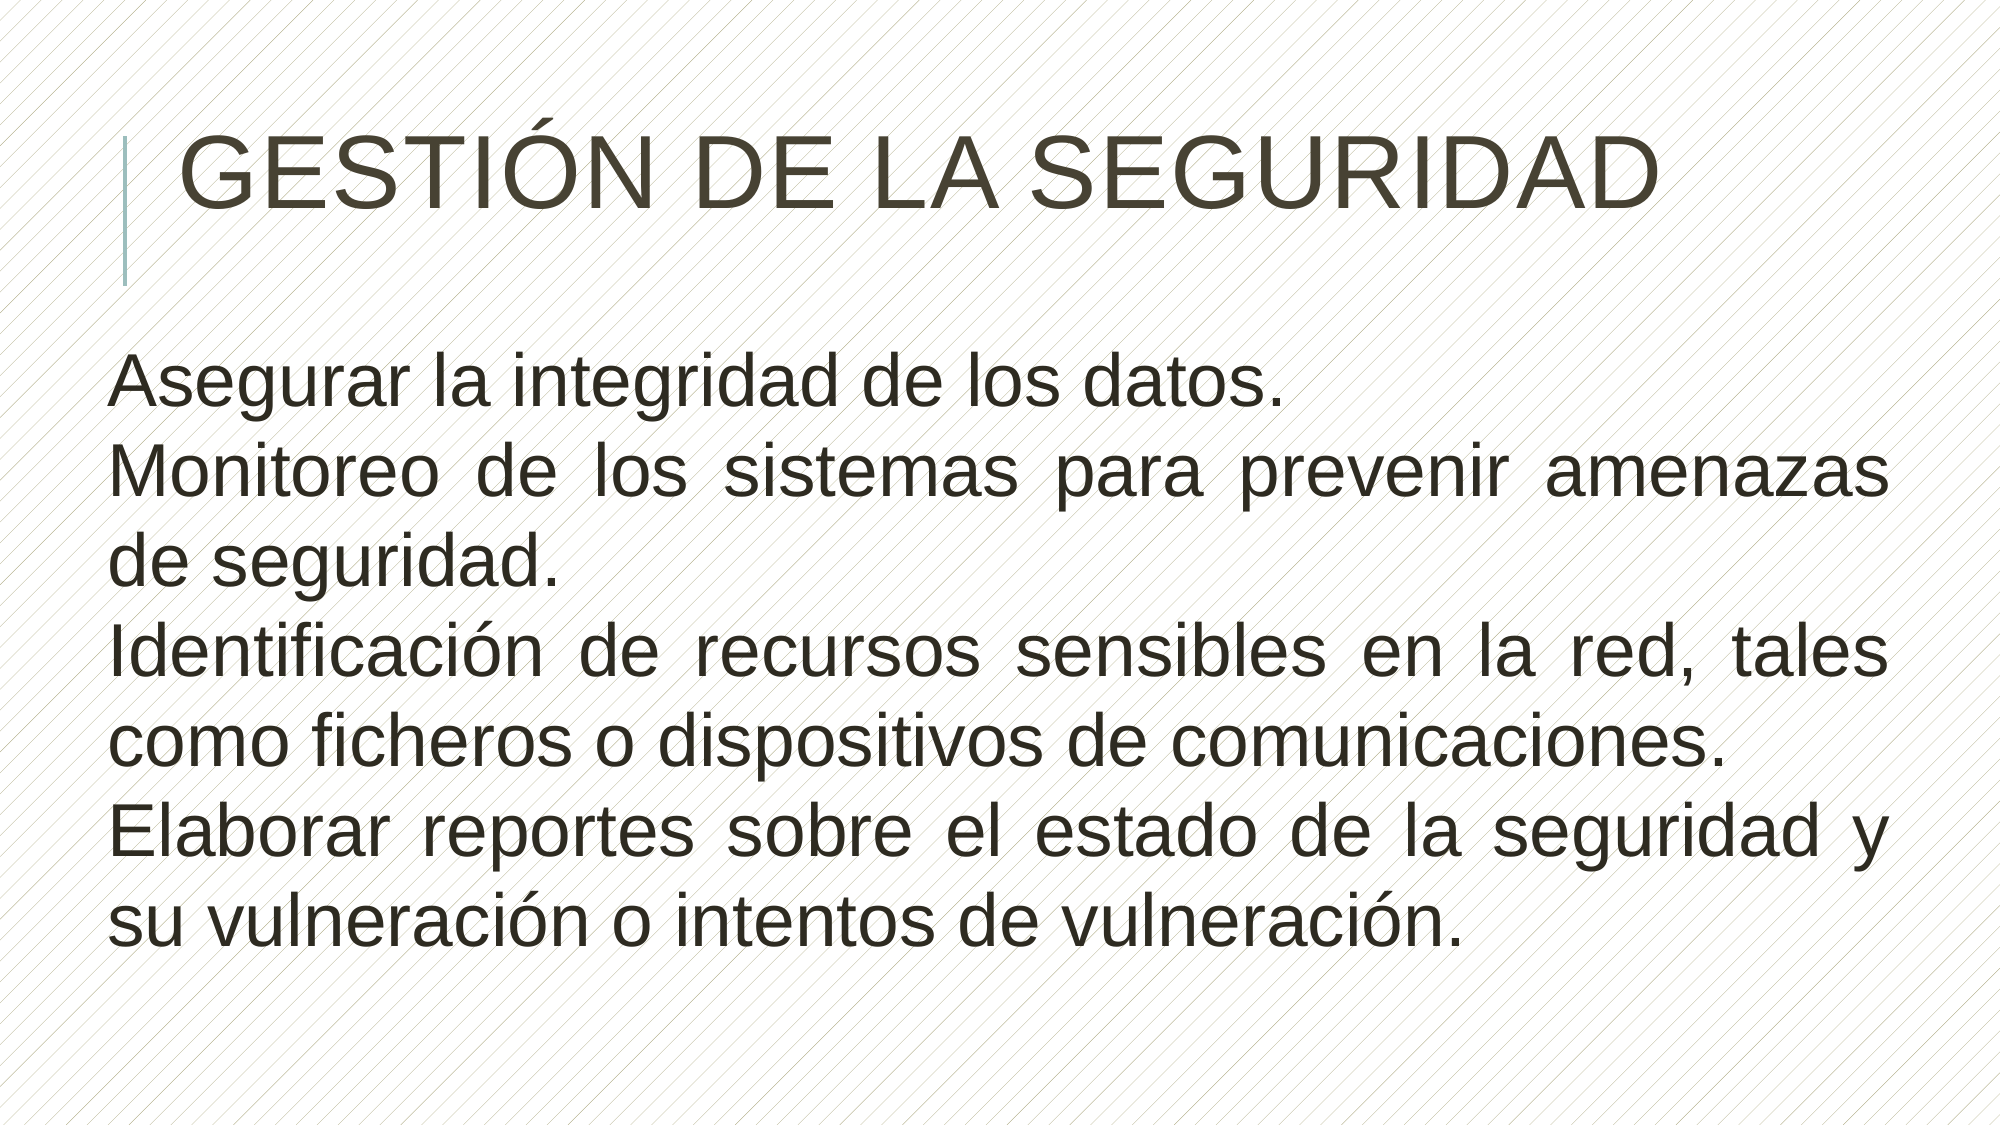

# Gestión de la seguridad
Asegurar la integridad de los datos.
Monitoreo de los sistemas para prevenir amenazas de seguridad.
Identificación de recursos sensibles en la red, tales como ficheros o dispositivos de comunicaciones.
Elaborar reportes sobre el estado de la seguridad y su vulneración o intentos de vulneración.